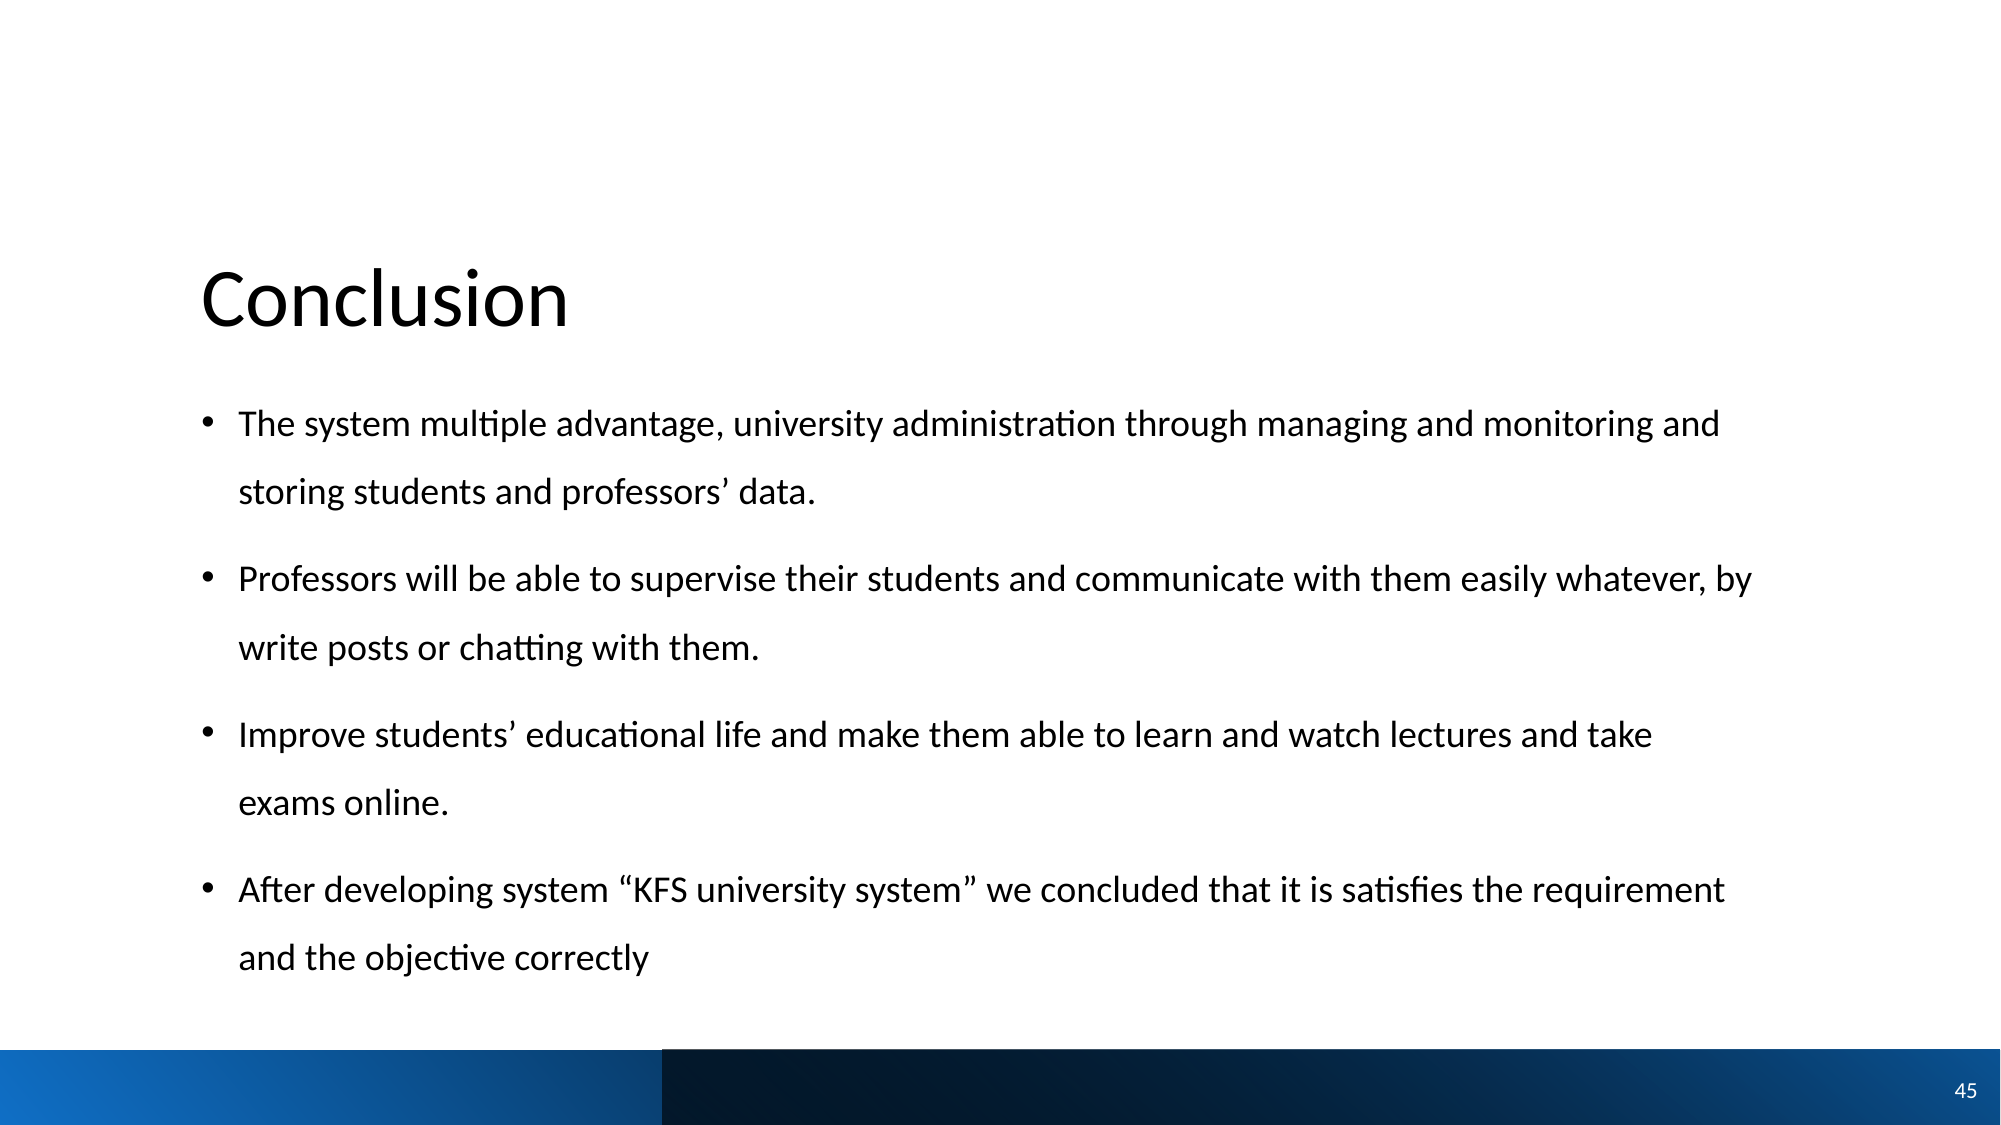

# Conclusion
The system multiple advantage, university administration through managing and monitoring and storing students and professors’ data.
Professors will be able to supervise their students and communicate with them easily whatever, by write posts or chatting with them.
Improve students’ educational life and make them able to learn and watch lectures and take exams online.
After developing system “KFS university system” we concluded that it is satisfies the requirement and the objective correctly

45